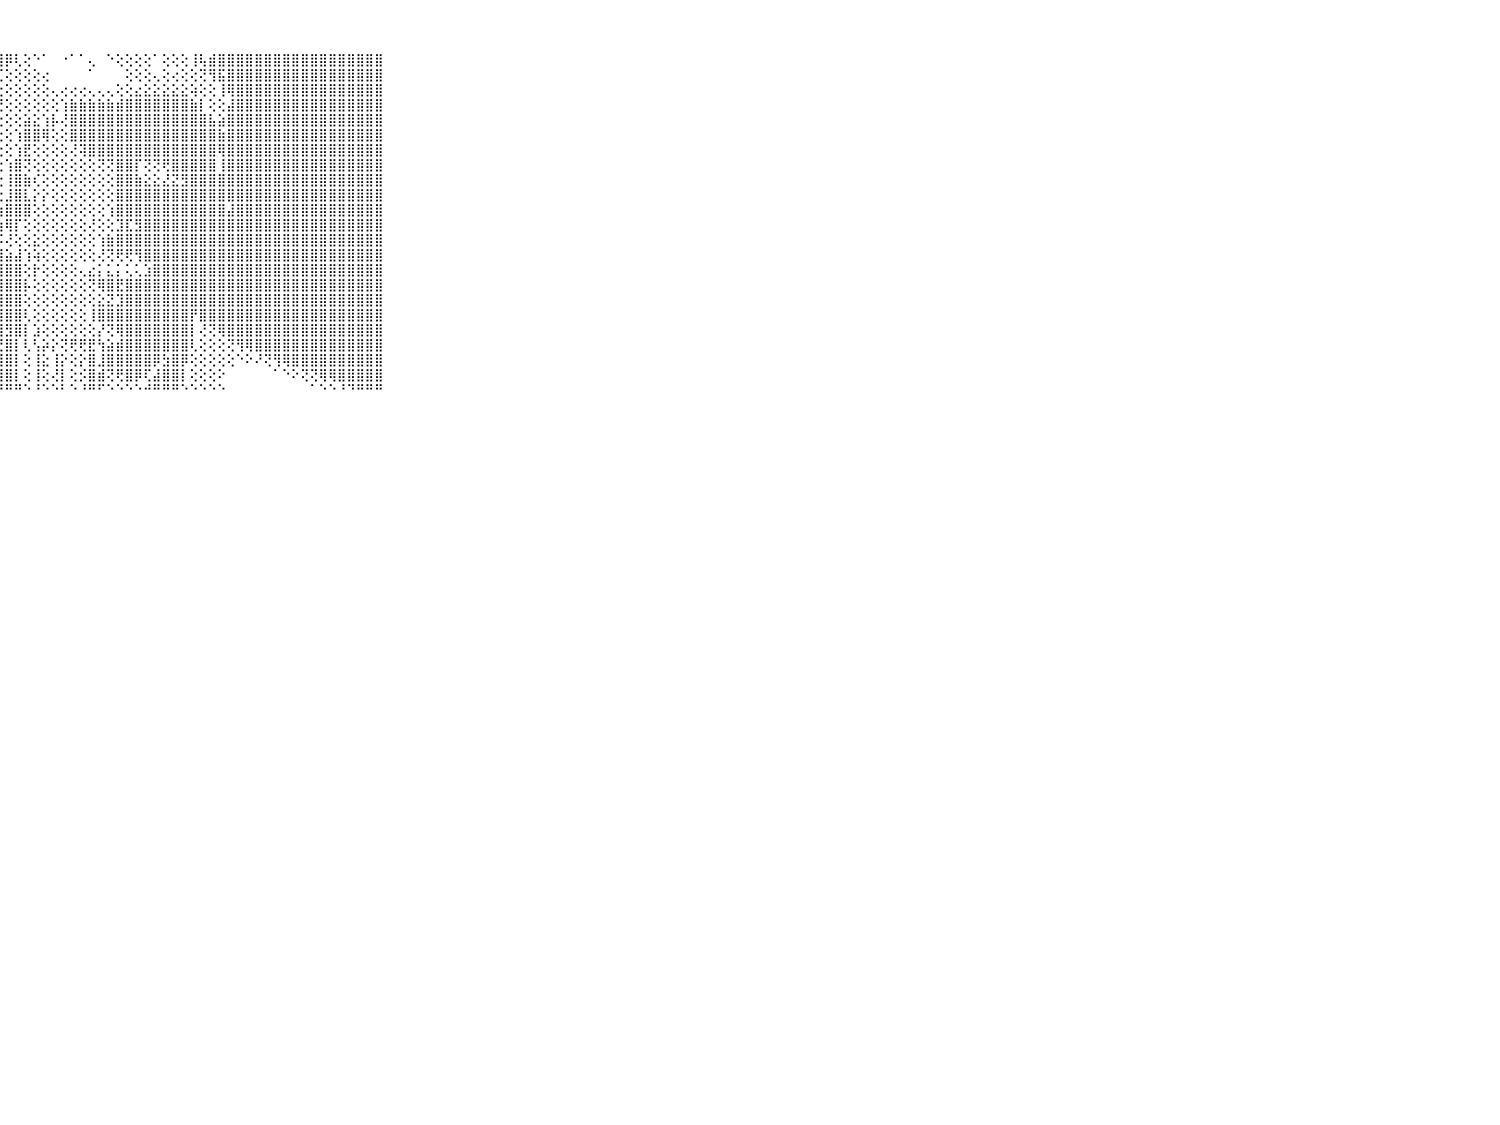

⠀⠀⠀⠀⠀⠀⠀⠀⠀⠀⠀⣿⣿⣿⣿⣿⣿⣿⣿⣿⣿⣿⣿⣿⣿⣿⣿⣿⡿⢇⢕⠑⠁⠀⠐⠁⠁⢄⠀⠑⢕⢕⢕⢕⠁⢕⢕⢕⢸⢧⣾⣿⣿⣿⣿⣿⣿⣿⣿⣿⣿⣿⣿⣿⣿⣿⣿⣿⣿⠀⠀⠀⠀⠀⠀⠀⠀⠀⠀⠀⠀
⠀⠀⠀⠀⠀⠀⠀⠀⠀⠀⠀⣿⣿⣿⣿⣿⣿⣿⣿⣿⣿⣿⣿⣿⣿⢿⡟⢏⢕⢕⢕⢕⢔⠀⠀⠀⠀⠁⠀⠀⠀⢕⢕⢕⢄⢕⢔⢕⢕⢝⢻⣯⣿⣿⣿⣿⣿⣿⣿⣿⣿⣿⣿⣿⣿⣿⣿⣿⣿⠀⠀⠀⠀⠀⠀⠀⠀⠀⠀⠀⠀
⠀⠀⠀⠀⠀⠀⠀⠀⠀⠀⠀⣿⣿⣿⣿⣿⣿⣿⣿⣿⣿⣿⣿⣿⣿⢿⢇⢕⢕⢕⢕⢕⢕⢄⢔⢔⢔⢄⢄⢄⢕⢕⣔⣕⣕⣕⣕⣕⢵⢕⢕⢸⢿⣿⣿⣿⣿⣿⣿⣿⣿⣿⣿⣿⣿⣿⣿⣿⣿⠀⠀⠀⠀⠀⠀⠀⠀⠀⠀⠀⠀
⠀⠀⠀⠀⠀⠀⠀⠀⠀⠀⠀⣿⣿⣿⣿⣿⣿⣿⣿⣿⣿⣿⣿⣿⣿⣧⢜⢝⢕⢕⢕⢕⢕⢕⢱⣷⣷⣷⣷⣷⣾⣿⣿⣿⣿⣿⣿⣿⣷⡇⢕⢕⣼⣿⣿⣿⣿⣿⣿⣿⣿⣿⣿⣿⣿⣿⣿⣿⣿⠀⠀⠀⠀⠀⠀⠀⠀⠀⠀⠀⠀
⠀⠀⠀⠀⠀⠀⠀⠀⠀⠀⠀⣿⣿⣿⣿⣿⣿⣿⣿⣿⣿⣿⣿⣿⣿⣿⢕⢕⢕⢕⣵⣕⢱⡧⢜⣿⣿⣿⣿⣿⣿⣿⣿⣿⣿⣿⣿⣿⣿⣿⣧⣵⣿⣿⣿⣿⣿⣿⣿⣿⣿⣿⣿⣿⣿⣿⣿⣿⣿⠀⠀⠀⠀⠀⠀⠀⠀⠀⠀⠀⠀
⠀⠀⠀⠀⠀⠀⠀⠀⠀⠀⠀⣿⣿⣿⣿⣿⣿⣿⣿⣿⣿⣿⣿⣿⣿⣯⢕⢕⢕⢱⣿⣿⢿⢕⢕⣿⣿⣿⣿⣿⣿⣿⣿⣿⣿⣿⣿⣿⣿⣿⣿⣷⣿⣿⣿⣿⣿⣿⣿⣿⣿⣿⣿⣿⣿⣿⣿⣿⣿⠀⠀⠀⠀⠀⠀⠀⠀⠀⠀⠀⠀
⠀⠀⠀⠀⠀⠀⠀⠀⠀⠀⠀⣿⣿⣿⣿⣿⣿⣿⣿⣿⣿⣿⣿⣿⣿⣿⢕⢕⢕⢱⣟⢕⢕⢕⢕⢜⢽⣿⣿⣿⣿⣿⣿⣿⣿⣿⣿⣿⣿⣿⣿⢿⣿⣿⣿⣿⣿⣿⣿⣿⣿⣿⣿⣿⣿⣿⣿⣿⣿⠀⠀⠀⠀⠀⠀⠀⠀⠀⠀⠀⠀
⠀⠀⠀⠀⠀⠀⠀⠀⠀⠀⠀⣿⣿⣿⣿⣿⣿⣿⣿⣿⣿⣿⣿⣿⣿⡇⢕⢕⢱⣿⢝⢕⢕⢕⢕⢕⢕⢕⢝⢝⣿⣿⡏⢝⢝⢟⣿⣿⣿⣿⣿⢸⣿⣿⣿⣿⣿⣿⣿⣿⣿⣿⣿⣿⣿⣿⣿⣿⣿⠀⠀⠀⠀⠀⠀⠀⠀⠀⠀⠀⠀
⠀⠀⠀⠀⠀⠀⠀⠀⠀⠀⠀⣿⣿⣿⣿⣿⣿⣿⣿⣿⣿⣿⣿⣿⣿⣿⢕⢕⢸⣿⣷⢎⢕⢕⢕⢕⢕⢕⢕⢕⣿⣿⣷⣕⣕⣜⣝⣻⣿⣿⣿⣿⣿⣿⣿⣿⣿⣿⣿⣿⣿⣿⣿⣿⣿⣿⣿⣿⣿⠀⠀⠀⠀⠀⠀⠀⠀⠀⠀⠀⠀
⠀⠀⠀⠀⠀⠀⠀⠀⠀⠀⠀⣿⣿⣿⣿⣿⣿⣿⣿⣿⣿⣿⣿⣿⣿⢿⢕⢕⣸⣿⣇⡕⡕⢕⢕⢕⢕⢕⢕⢕⣿⣿⣿⣿⣿⣿⣿⣿⣿⣿⣿⣿⣿⣿⣿⣿⣿⣿⣿⣿⣿⣿⣿⣿⣿⣿⣿⣿⣿⠀⠀⠀⠀⠀⠀⠀⠀⠀⠀⠀⠀
⠀⠀⠀⠀⠀⠀⠀⠀⠀⠀⠀⣿⣿⣿⣿⣿⣿⣿⣿⣿⣿⣿⣿⣿⡗⣷⡕⢱⣿⣿⣿⢕⢕⢕⢕⢕⢕⢕⢕⢱⣿⣿⣿⣿⣿⣿⣿⣿⣿⣿⣿⣿⣼⣿⣿⣿⣿⣿⣿⣿⣿⣿⣿⣿⣿⣿⣿⣿⣿⠀⠀⠀⠀⠀⠀⠀⠀⠀⠀⠀⠀
⠀⠀⠀⠀⠀⠀⠀⠀⠀⠀⠀⣿⣿⣿⣿⣿⣿⣿⣿⣿⣿⣿⣿⣿⣷⡟⢕⢱⢿⡏⢕⢕⢕⢕⢕⢕⢕⢜⢕⢕⣹⣏⣻⣿⣿⣿⣿⣿⣿⣿⣿⣿⣿⣿⣿⣿⣿⣿⣿⣿⣿⣿⣿⣿⣿⣿⣿⣿⣿⠀⠀⠀⠀⠀⠀⠀⠀⠀⠀⠀⠀
⠀⠀⠀⠀⠀⠀⠀⠀⠀⠀⠀⣿⣿⣿⣿⣿⣿⣿⣿⣿⣿⣿⣿⣿⣿⣿⣿⡮⢜⢕⢕⣕⢕⢕⢕⢕⢕⢕⢱⣷⣿⣿⣿⣿⣿⣿⣿⣿⣿⣿⣿⣿⣿⣿⣿⣿⣿⣿⣿⣿⣿⣿⣿⣿⣿⣿⣿⣿⣿⠀⠀⠀⠀⠀⠀⠀⠀⠀⠀⠀⠀
⠀⠀⠀⠀⠀⠀⠀⠀⠀⠀⠀⣿⣿⣿⣿⣿⣿⣿⣿⣿⣿⣿⣿⣿⣿⣿⣿⣿⣵⣼⢱⢵⢕⢕⢕⢕⢕⢕⢜⢝⢟⢟⢻⣿⣿⣿⣿⣿⣿⣿⣿⣿⣿⣿⣿⣿⣿⣿⣿⣿⣿⣿⣿⣿⣿⣿⣿⣿⣿⠀⠀⠀⠀⠀⠀⠀⠀⠀⠀⠀⠀
⠀⠀⠀⠀⠀⠀⠀⠀⠀⠀⠀⣿⣿⣿⣿⣿⣿⣿⣿⣿⣿⣿⣿⣿⣿⣿⣿⣿⣿⣿⢕⡗⢕⢕⢕⢕⢄⣔⡅⣅⡅⢅⢅⣱⣿⣿⣿⣿⣿⣿⣿⣿⣿⣿⣿⣿⣿⣿⣿⣿⣿⣿⣿⣿⣿⣿⣿⣿⣿⠀⠀⠀⠀⠀⠀⠀⠀⠀⠀⠀⠀
⠀⠀⠀⠀⠀⠀⠀⠀⠀⠀⠀⣿⣿⣿⣿⣿⣿⣿⣿⣿⣿⣿⣿⣿⣿⣿⣿⣿⣿⣿⡧⢕⢕⢕⢕⢕⢕⢝⢿⣿⣟⣿⣿⣿⣿⣿⣿⣿⣿⣿⣿⣿⣿⣿⣿⣿⣿⣿⣿⣿⣿⣿⣿⣿⣿⣿⣿⣿⣿⠀⠀⠀⠀⠀⠀⠀⠀⠀⠀⠀⠀
⠀⠀⠀⠀⠀⠀⠀⠀⠀⠀⠀⣿⣿⣿⣿⣿⣿⣿⣿⣿⣿⣿⣿⣿⣿⣿⣿⣿⣿⣿⢕⢕⢕⢕⢕⢕⢕⢕⣕⣝⣹⣿⣿⣿⣿⣿⣿⣿⣿⣿⣿⣿⣿⣿⣿⣿⣿⣿⣿⣿⣿⣿⣿⣿⣿⣿⣿⣿⣿⠀⠀⠀⠀⠀⠀⠀⠀⠀⠀⠀⠀
⠀⠀⠀⠀⠀⠀⠀⠀⠀⠀⠀⣿⣿⣿⣿⣿⣿⣿⣿⣿⣿⣿⣿⣿⣿⣿⣿⣿⣿⣿⢇⢕⢕⢕⢕⢕⢕⢸⣿⣿⣿⣿⣿⣿⣿⣿⣿⣿⡟⣿⣿⣿⣿⣿⣿⣿⣿⣿⣿⣿⣿⣿⣿⣿⣿⣿⣿⣿⣿⠀⠀⠀⠀⠀⠀⠀⠀⠀⠀⠀⠀
⠀⠀⠀⠀⠀⠀⠀⠀⠀⠀⠀⣿⣿⣿⣿⣿⣿⣿⣿⣿⣿⣿⣿⣿⣿⣿⣿⣿⣻⣿⡇⣱⢕⢕⢕⢕⢕⢕⡜⢝⢿⣿⣿⣿⣿⣿⣿⣿⡇⢜⢝⢿⣿⣿⣿⣿⣿⣿⣿⣿⣿⣿⣿⣿⣿⣿⣿⣿⣿⠀⠀⠀⠀⠀⠀⠀⠀⠀⠀⠀⠀
⠀⠀⠀⠀⠀⠀⠀⠀⠀⠀⠀⣿⣿⣿⣿⣿⣿⣿⣿⣿⣿⣿⣿⡿⢿⢿⢝⢜⣿⡇⢇⢣⡵⡕⢝⢟⢟⣟⢳⣵⣾⣿⣿⣿⣿⣿⣿⣿⢇⢕⢕⢕⢝⢻⢿⣿⣿⣿⣿⣿⣿⣿⣿⣿⣿⣿⣿⣿⣿⠀⠀⠀⠀⠀⠀⠀⠀⠀⠀⠀⠀
⠀⠀⠀⠀⠀⠀⠀⠀⠀⠀⠀⣿⣿⣿⣿⣿⣿⣿⣿⢿⢟⢝⢕⢕⢕⢕⢕⢸⣿⡇⢕⢸⣕⢸⡕⢕⡕⣿⣸⣿⣿⣿⣿⣿⡿⣳⣿⡿⢕⢕⢕⢕⢕⠑⠕⠜⢝⢻⢿⣿⣿⣿⣿⣿⣿⣿⣿⣿⣿⠀⠀⠀⠀⠀⠀⠀⠀⠀⠀⠀⠀
⠀⠀⠀⠀⠀⠀⠀⠀⠀⠀⠀⣿⣿⣿⡿⢟⢏⢝⢕⢕⠕⠑⠁⠑⠁⢕⢕⢸⣿⡇⢕⢸⢕⢜⡇⢕⡪⣿⣾⢝⢟⣿⡿⢏⣼⣿⣿⡇⢕⢕⢕⠕⠀⠀⠀⠀⠀⠁⠑⠕⢝⢝⢿⢿⣿⣿⣿⣿⣿⠀⠀⠀⠀⠀⠀⠀⠀⠀⠀⠀⠀
⠀⠀⠀⠀⠀⠀⠀⠀⠀⠀⠀⠛⠋⠑⠑⠑⠑⠑⠁⠀⠀⠀⠀⠀⠀⠑⠑⠘⠛⠛⠑⠘⠑⠑⠃⠑⠘⠛⠋⠑⠑⠑⠑⠚⠛⠛⠛⠑⠑⠑⠑⠑⠀⠀⠀⠀⠀⠀⠀⠀⠀⠁⠑⠑⠘⠙⠛⠛⠛⠀⠀⠀⠀⠀⠀⠀⠀⠀⠀⠀⠀